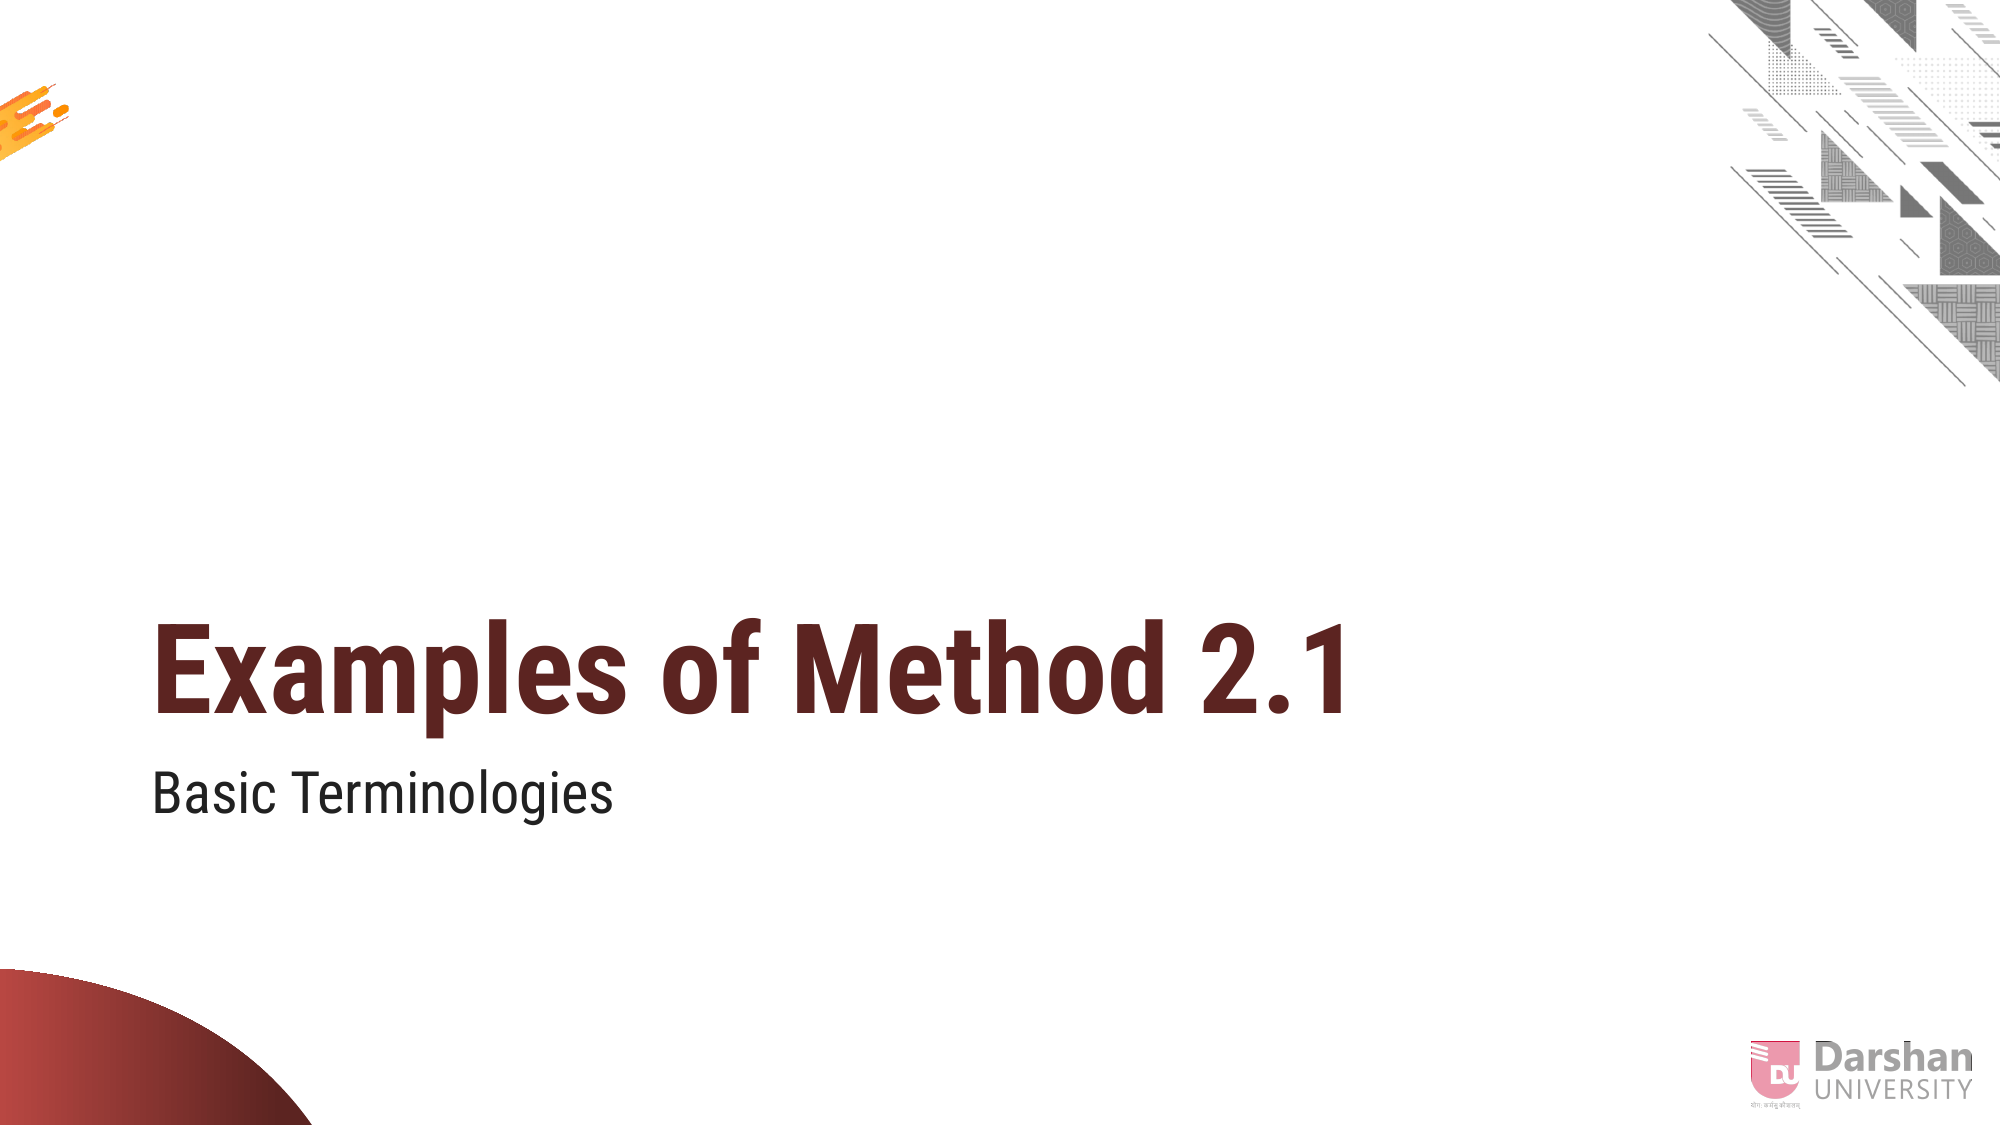

# Examples of Method 2.1
Basic Terminologies